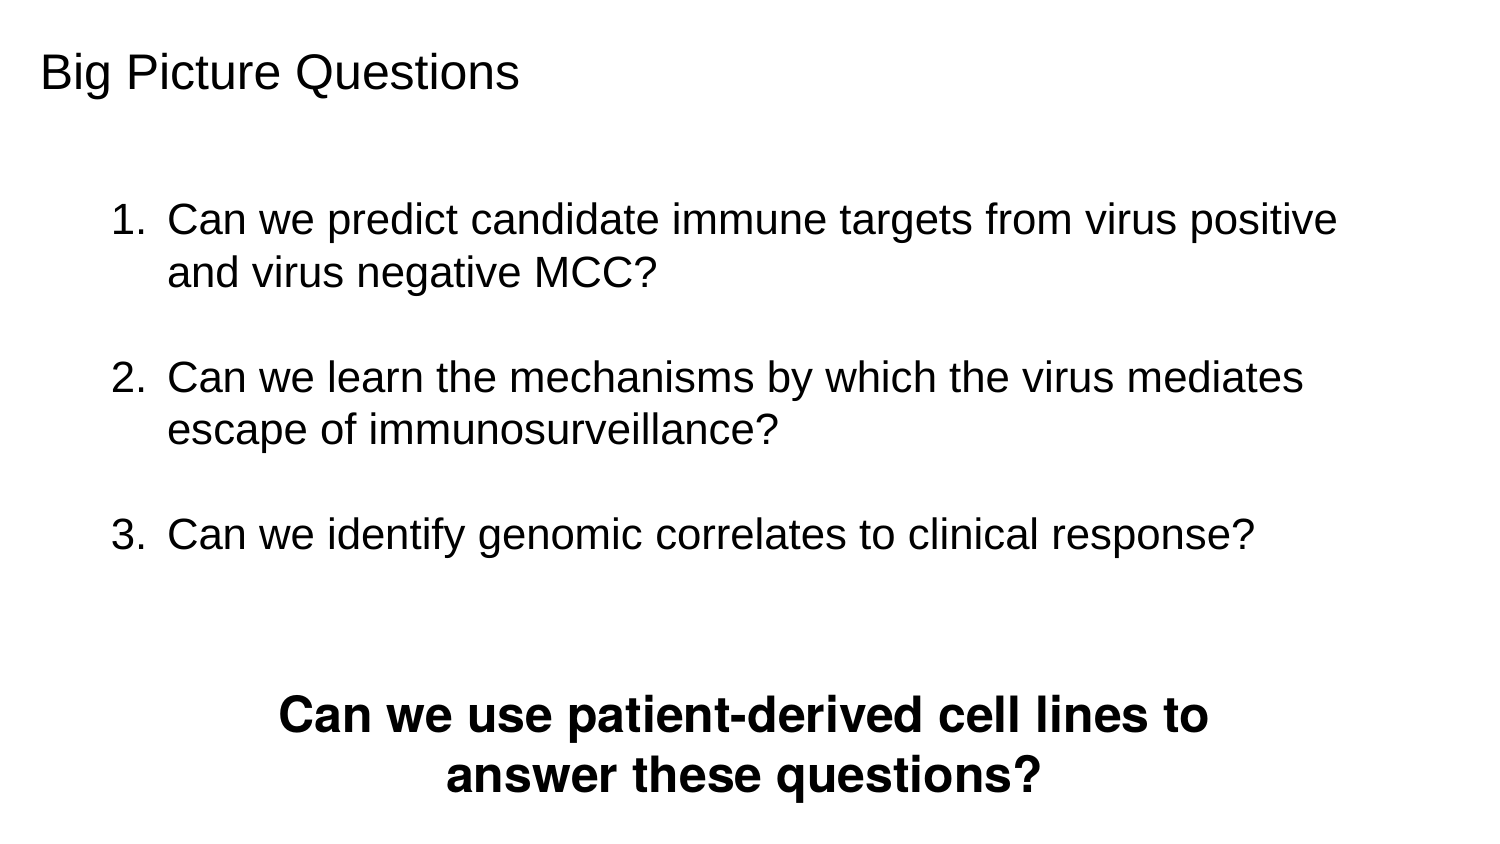

Big Picture Questions

Can we predict candidate immune targets from virus positive and virus negative MCC?

Can we learn the mechanisms by which the virus mediates escape of immunosurveillance?

Can we identify genomic correlates to clinical response?

Can we use patient-derived cell lines to answer these questions?